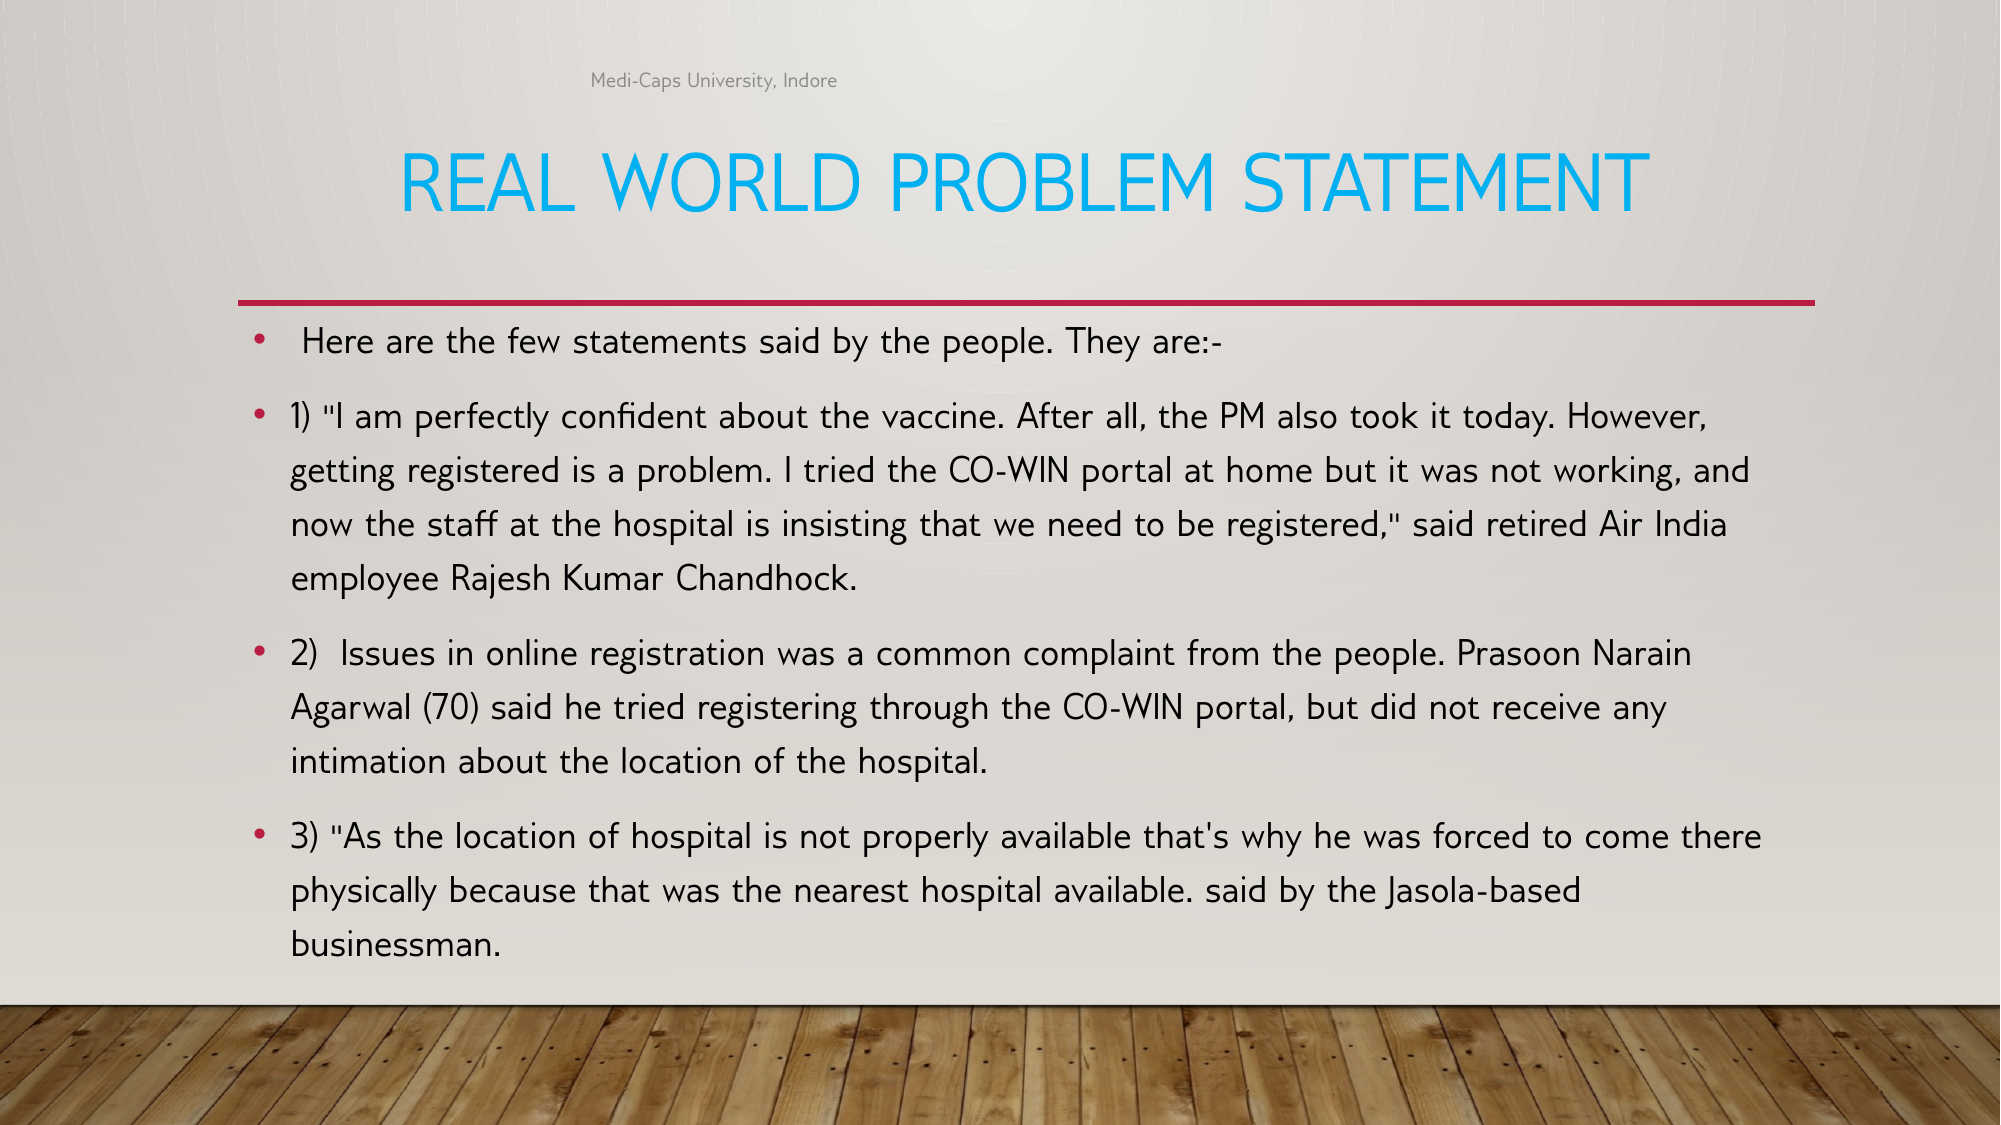

Medi-Caps University, Indore
# REAL WORLD PROBLEM STATEMENT
 Here are the few statements said by the people. They are:-
1) "I am perfectly confident about the vaccine. After all, the PM also took it today. However, getting registered is a problem. I tried the CO-WIN portal at home but it was not working, and now the staff at the hospital is insisting that we need to be registered," said retired Air India employee Rajesh Kumar Chandhock.
2)  Issues in online registration was a common complaint from the people. Prasoon Narain Agarwal (70) said he tried registering through the CO-WIN portal, but did not receive any intimation about the location of the hospital.
3) "As the location of hospital is not properly available that's why he was forced to come there physically because that was the nearest hospital available. said by the Jasola-based businessman.